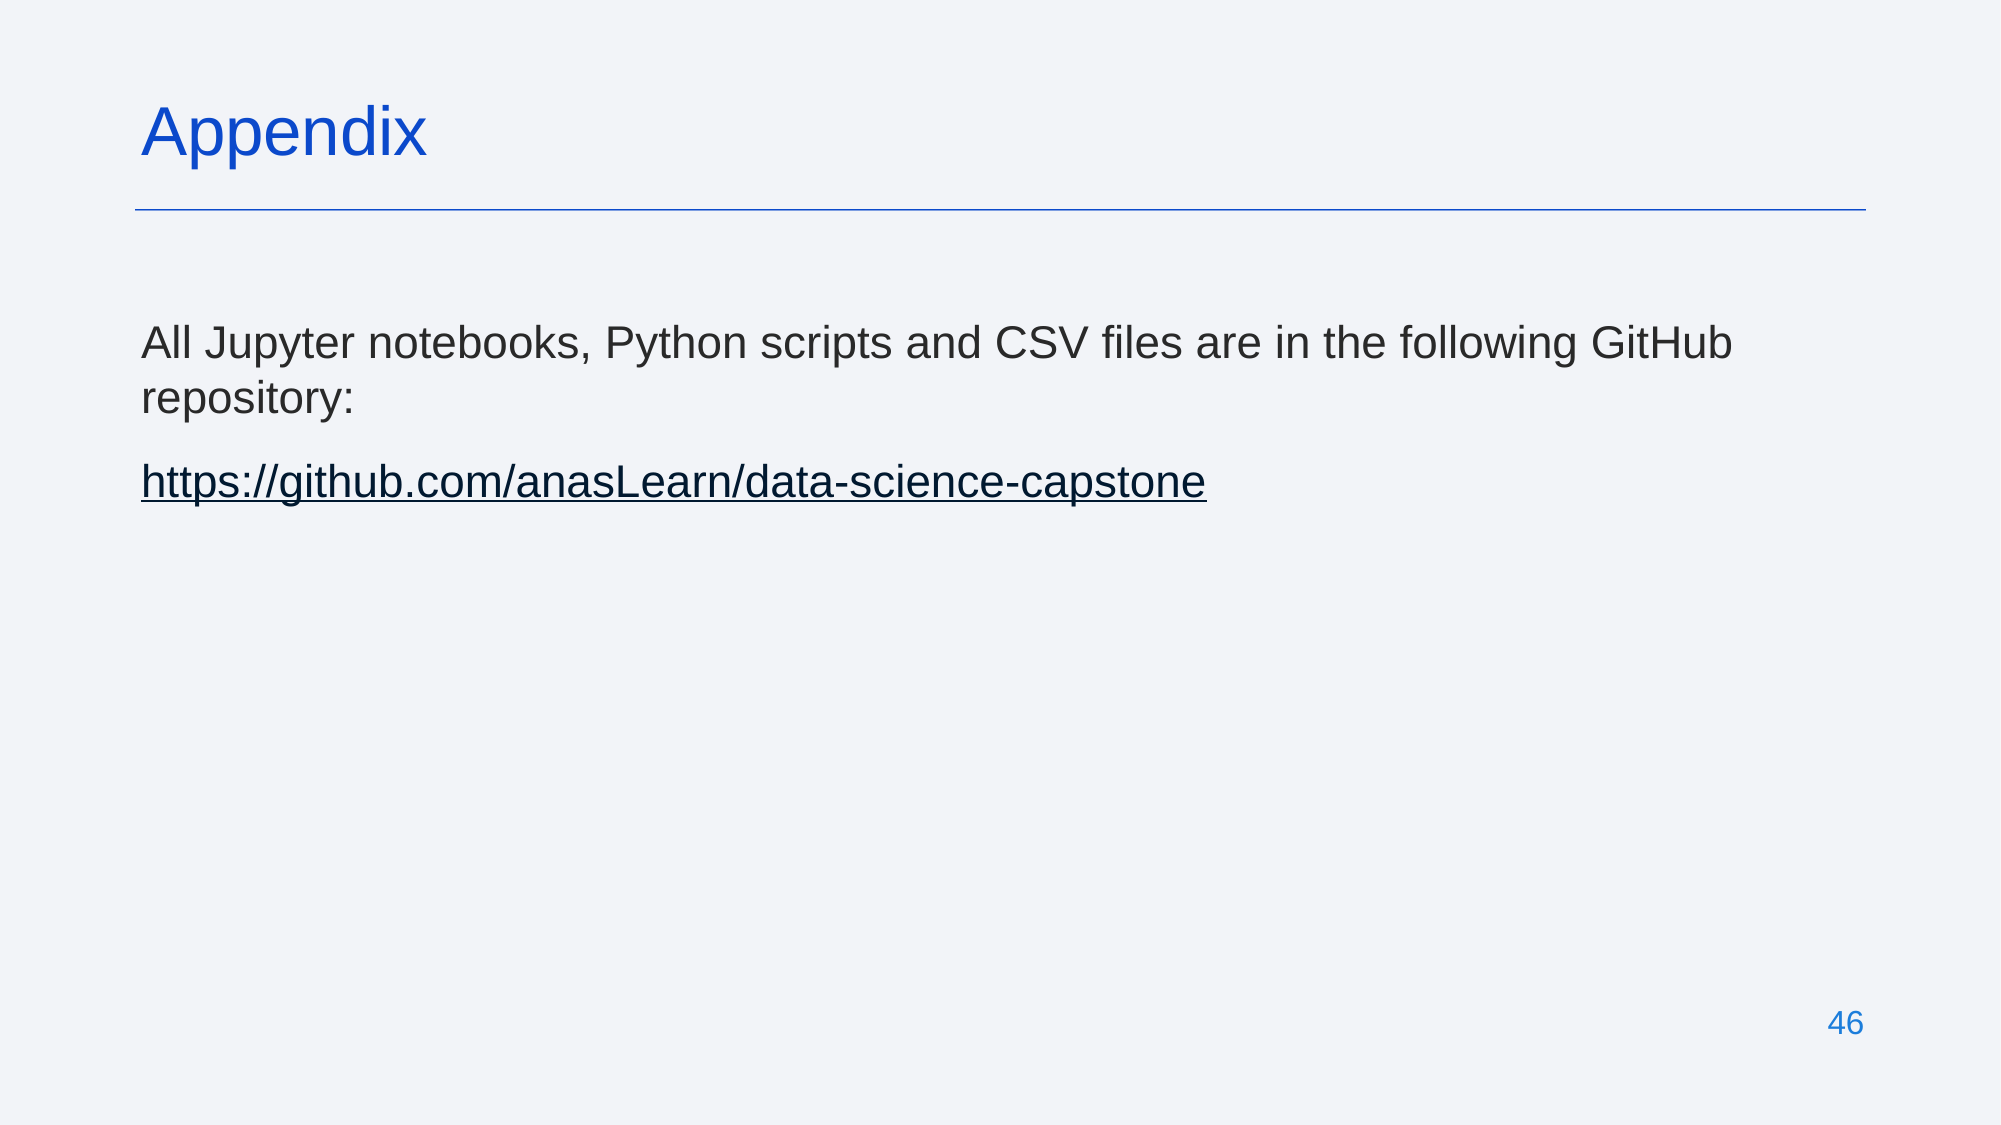

Appendix
All Jupyter notebooks, Python scripts and CSV files are in the following GitHub repository:
https://github.com/anasLearn/data-science-capstone
46